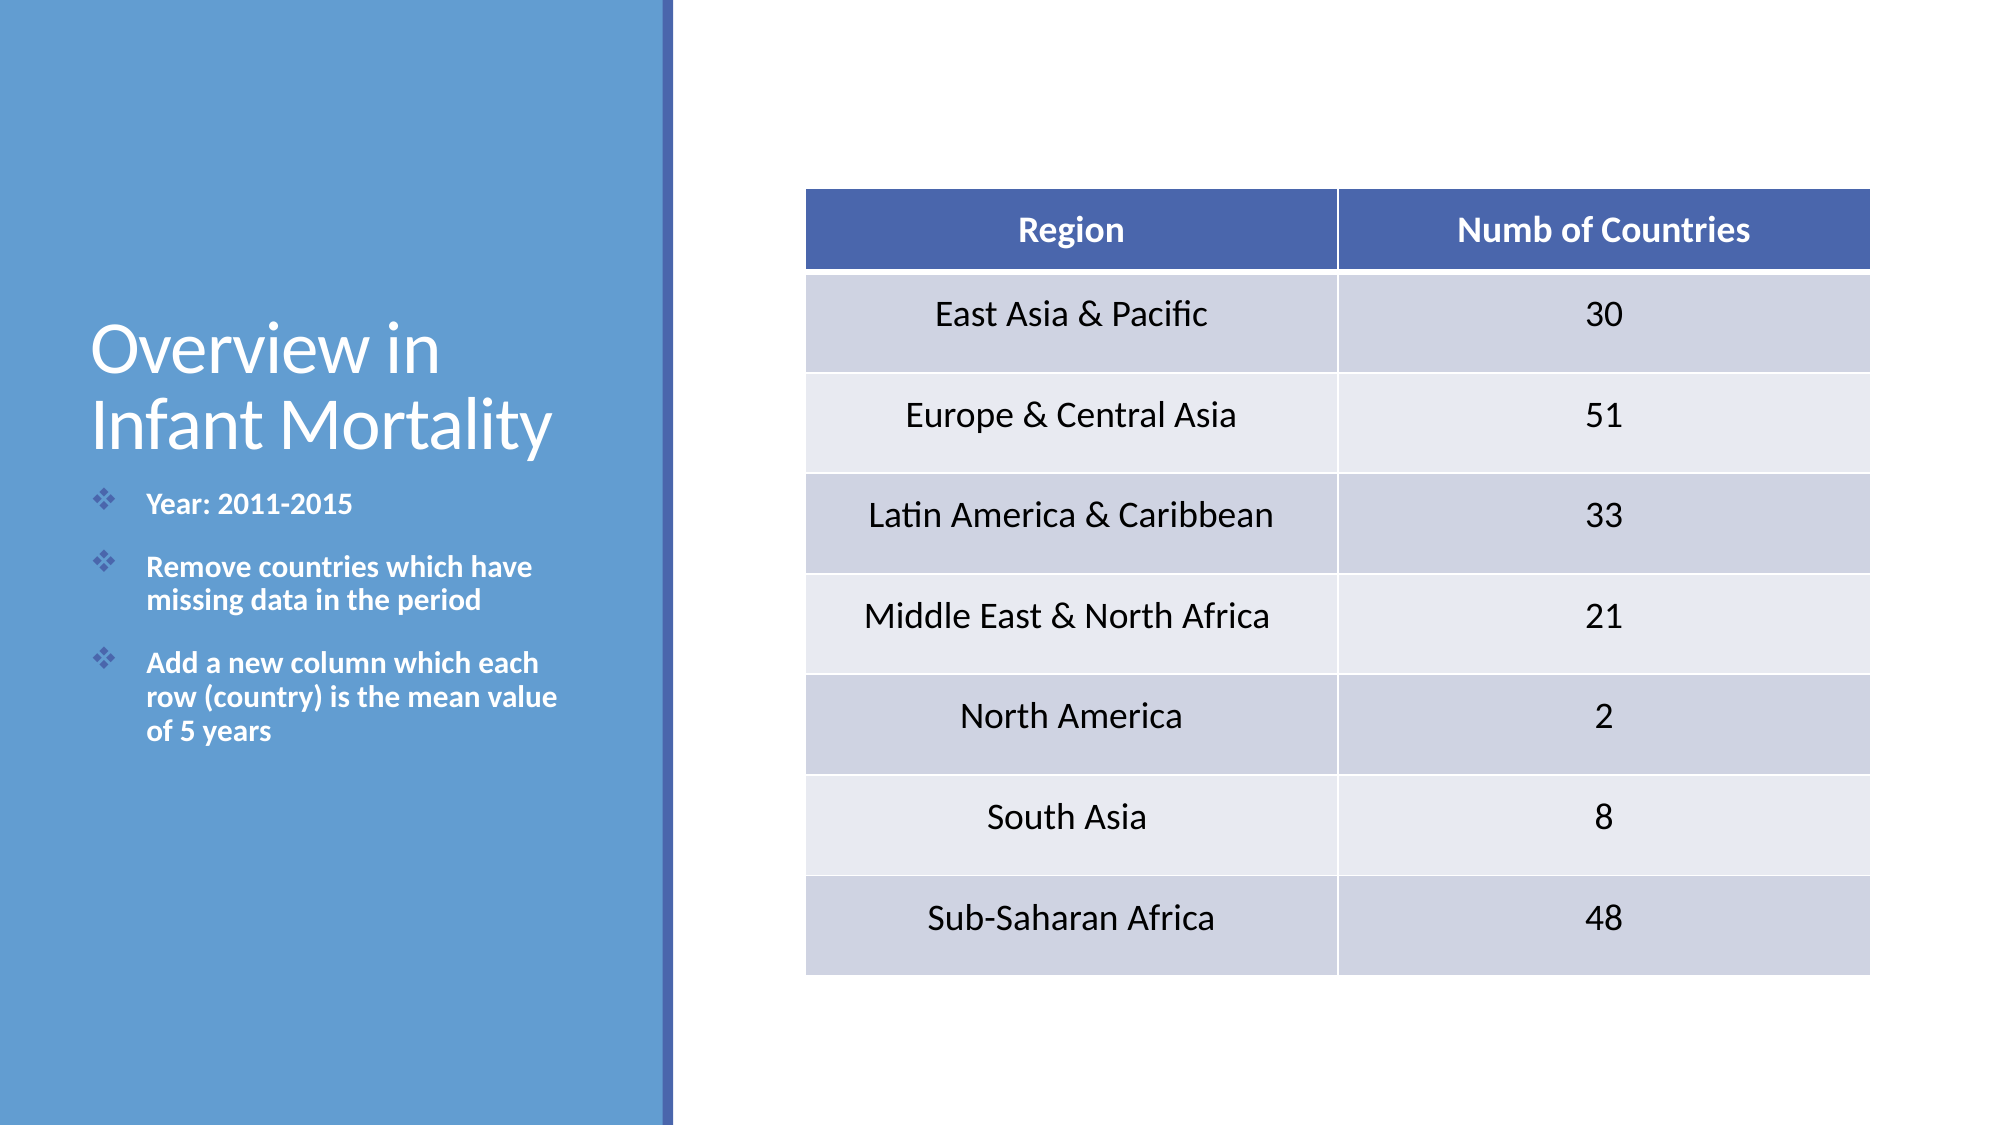

# Overview in Infant Mortality
| Region | Numb of Countries |
| --- | --- |
| East Asia & Pacific | 30 |
| Europe & Central Asia | 51 |
| Latin America & Caribbean | 33 |
| Middle East & North Africa | 21 |
| North America | 2 |
| South Asia | 8 |
| Sub-Saharan Africa | 48 |
Year: 2011-2015
Remove countries which have missing data in the period
Add a new column which each row (country) is the mean value of 5 years